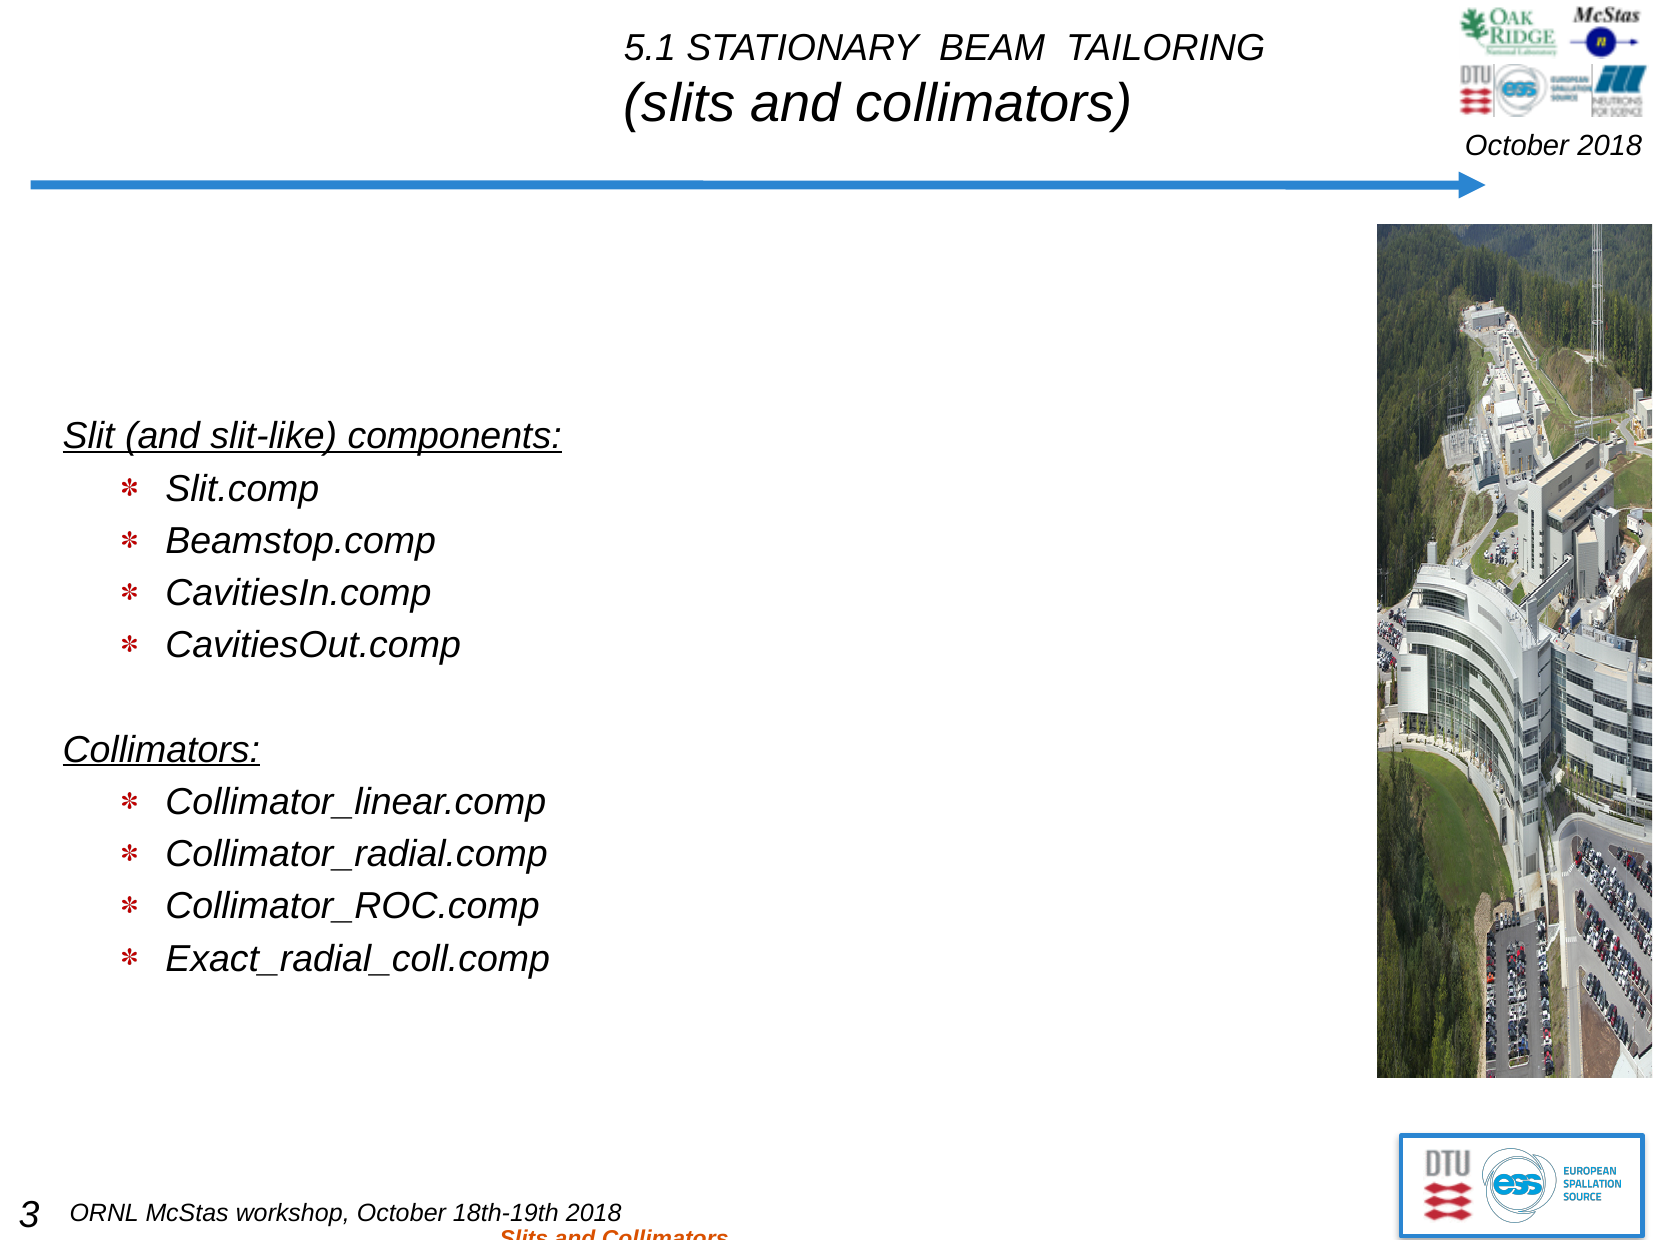

5.1 STATIONARY  BEAM  TAILORING
(slits and collimators)
Slit (and slit-like) components:
  Slit.comp
  Beamstop.comp
  CavitiesIn.comp
  CavitiesOut.comp

Collimators:
  Collimator_linear.comp
  Collimator_radial.comp
  Collimator_ROC.comp
  Exact_radial_coll.comp
3
Slits and Collimators